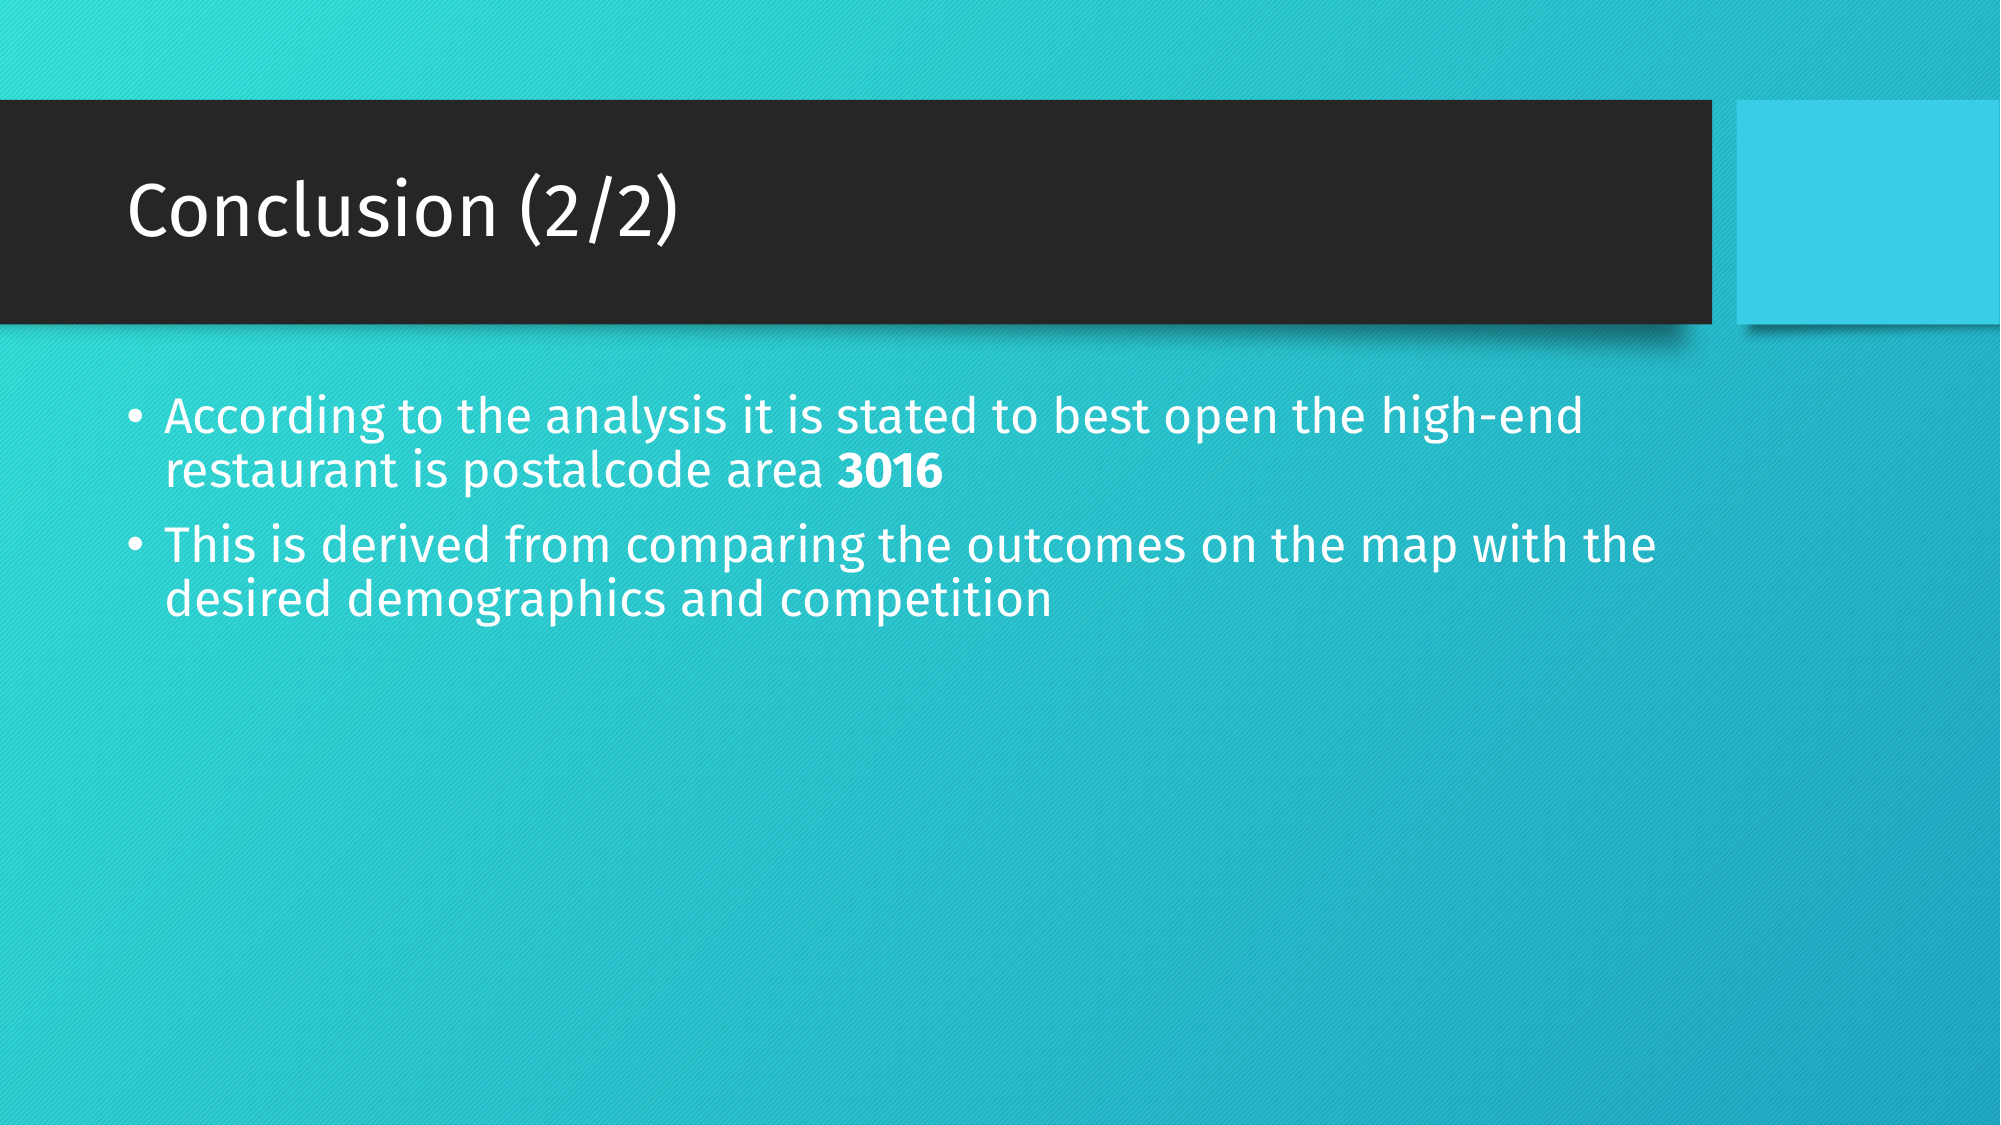

# Conclusion (2/2)
According to the analysis it is stated to best open the high-end restaurant is postalcode area 3016
This is derived from comparing the outcomes on the map with the desired demographics and competition